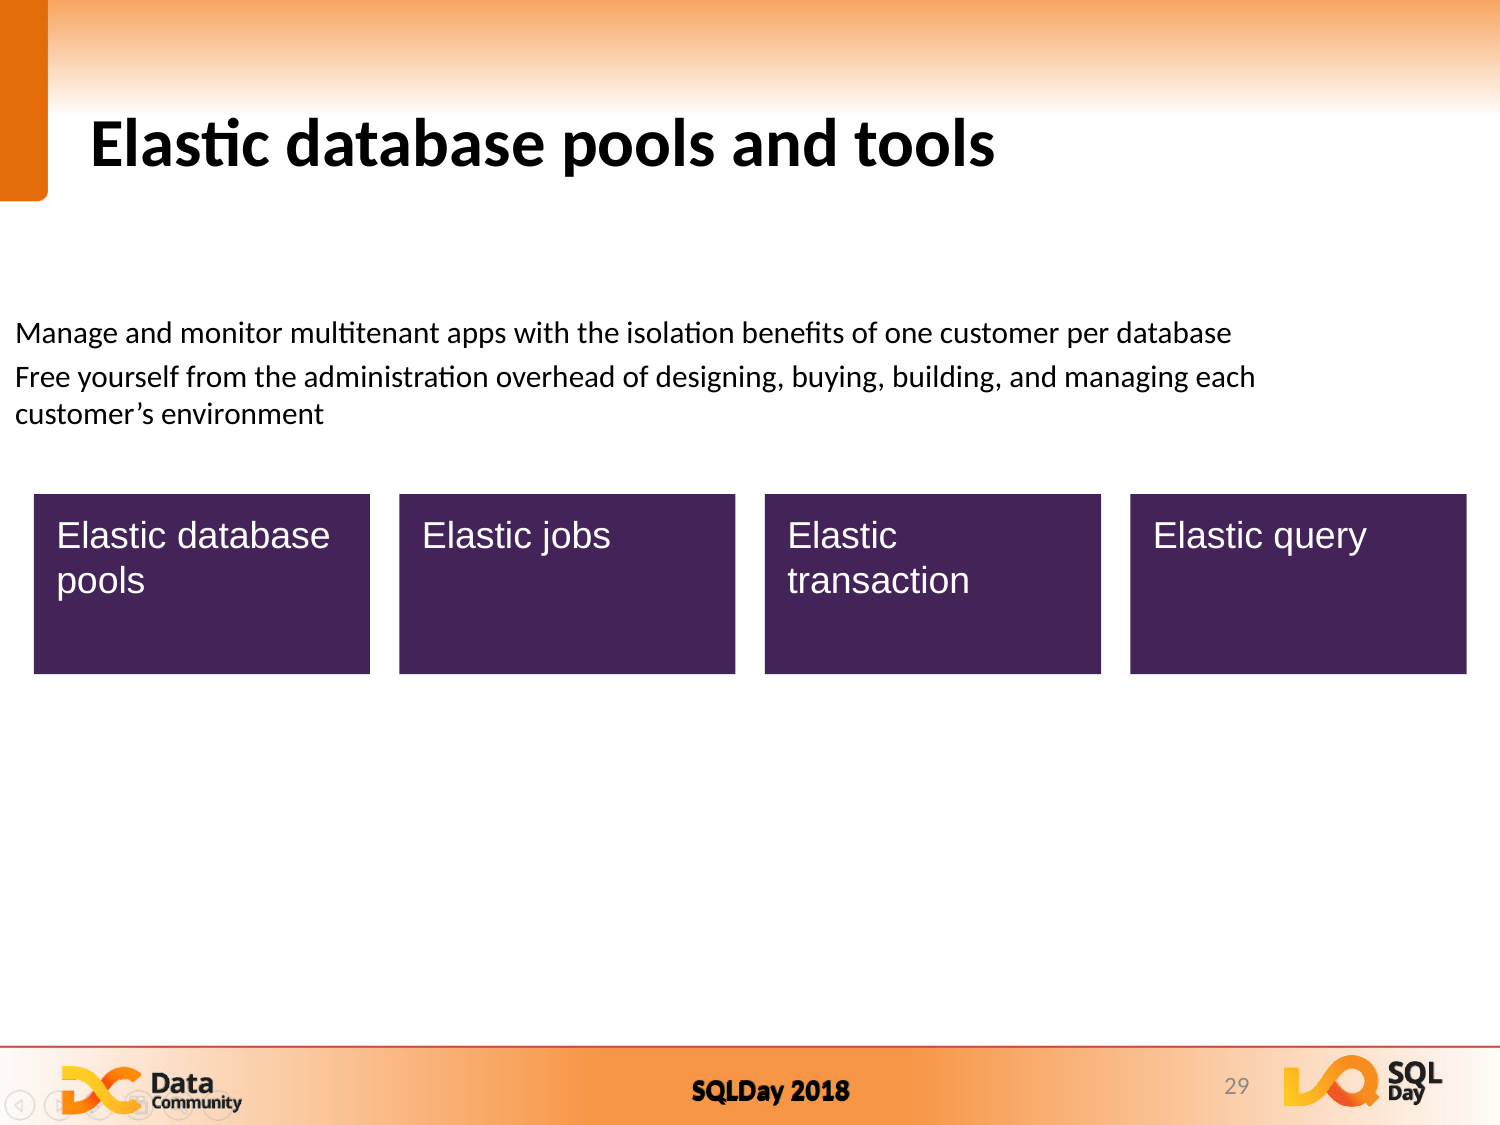

# Elastic database pools and tools
Manage and monitor multitenant apps with the isolation benefits of one customer per database
Free yourself from the administration overhead of designing, buying, building, and managing each customer’s environment
Elastic database pools
Elastic jobs
Elastic transaction
Elastic query
29